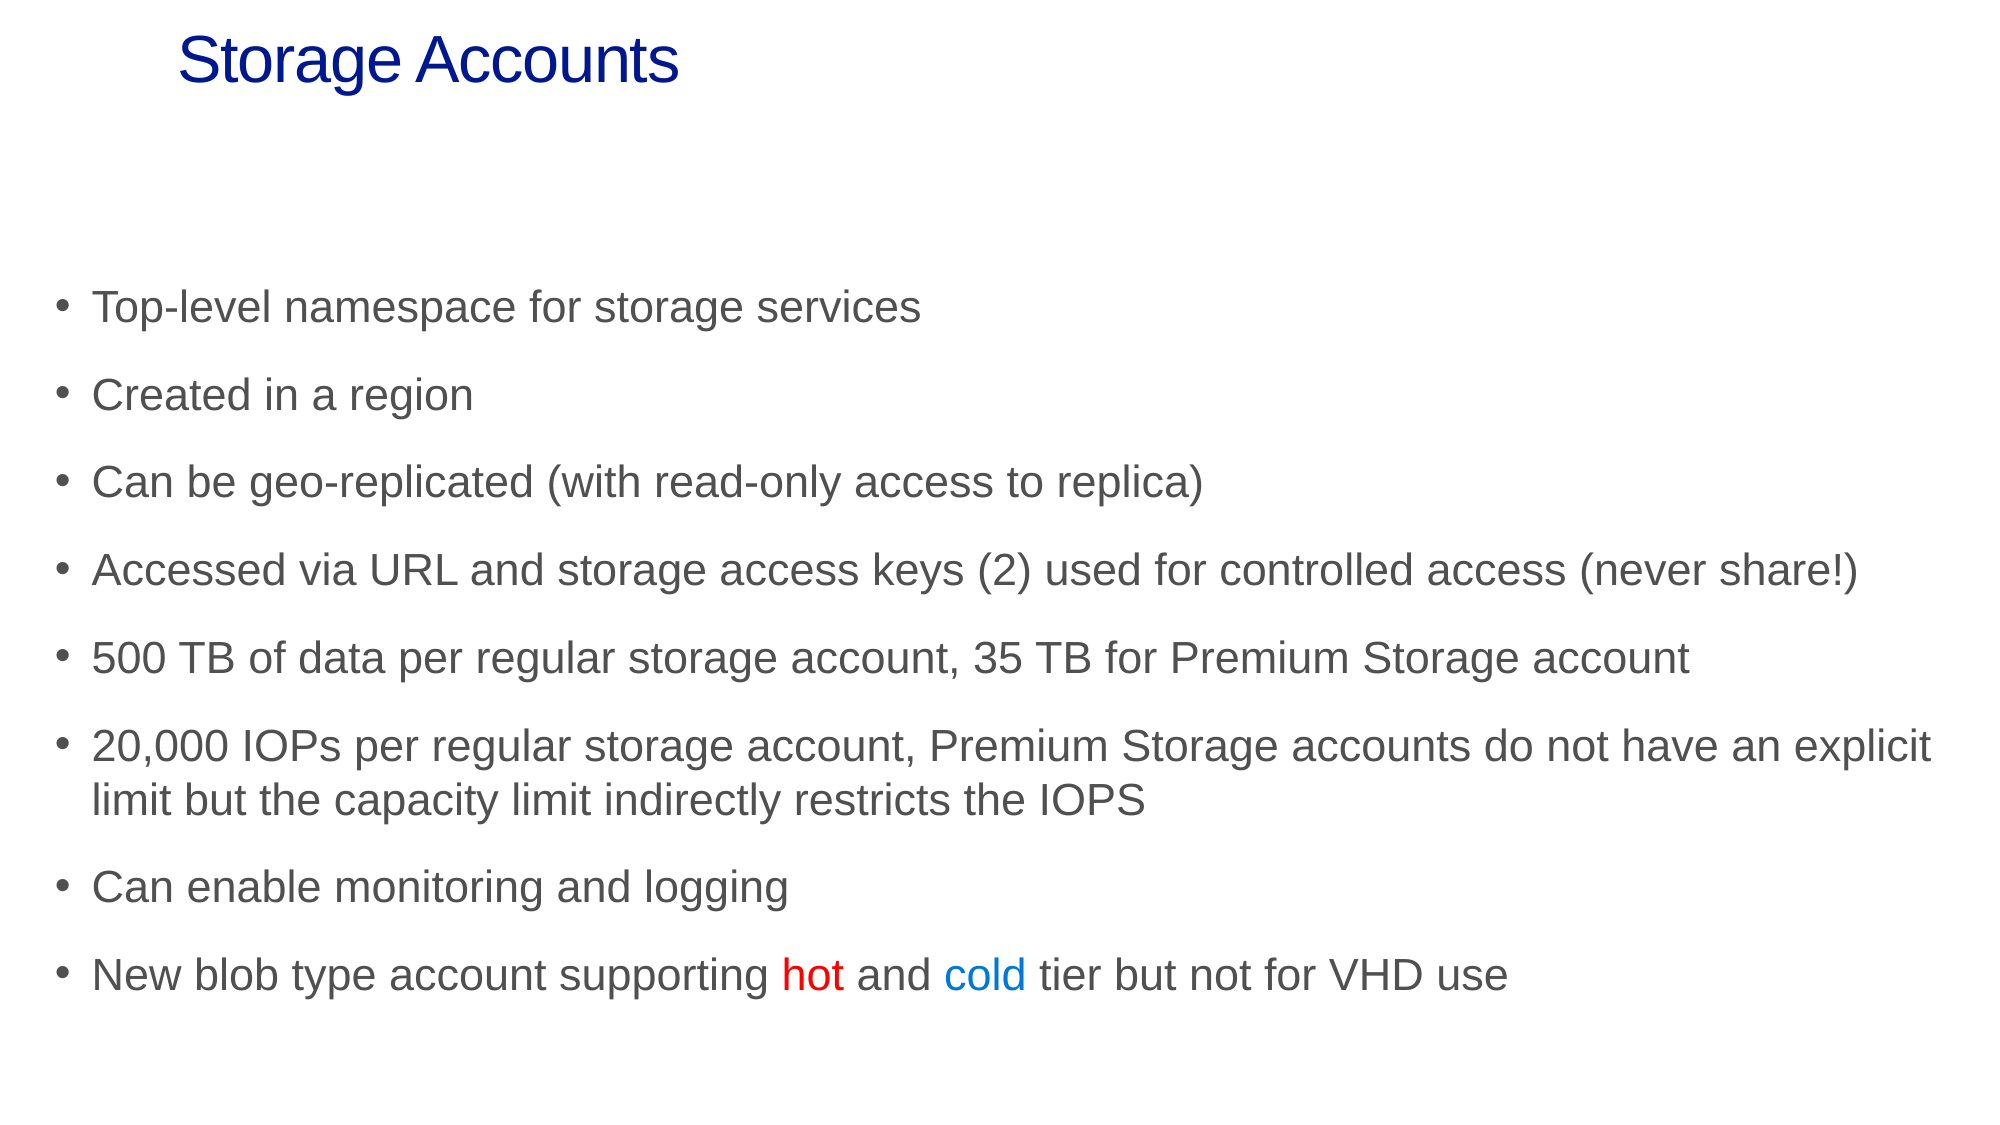

# Storage Accounts
Top-level namespace for storage services
Created in a region
Can be geo-replicated (with read-only access to replica)
Accessed via URL and storage access keys (2) used for controlled access (never share!)
500 TB of data per regular storage account, 35 TB for Premium Storage account
20,000 IOPs per regular storage account, Premium Storage accounts do not have an explicit limit but the capacity limit indirectly restricts the IOPS
Can enable monitoring and logging
New blob type account supporting hot and cold tier but not for VHD use